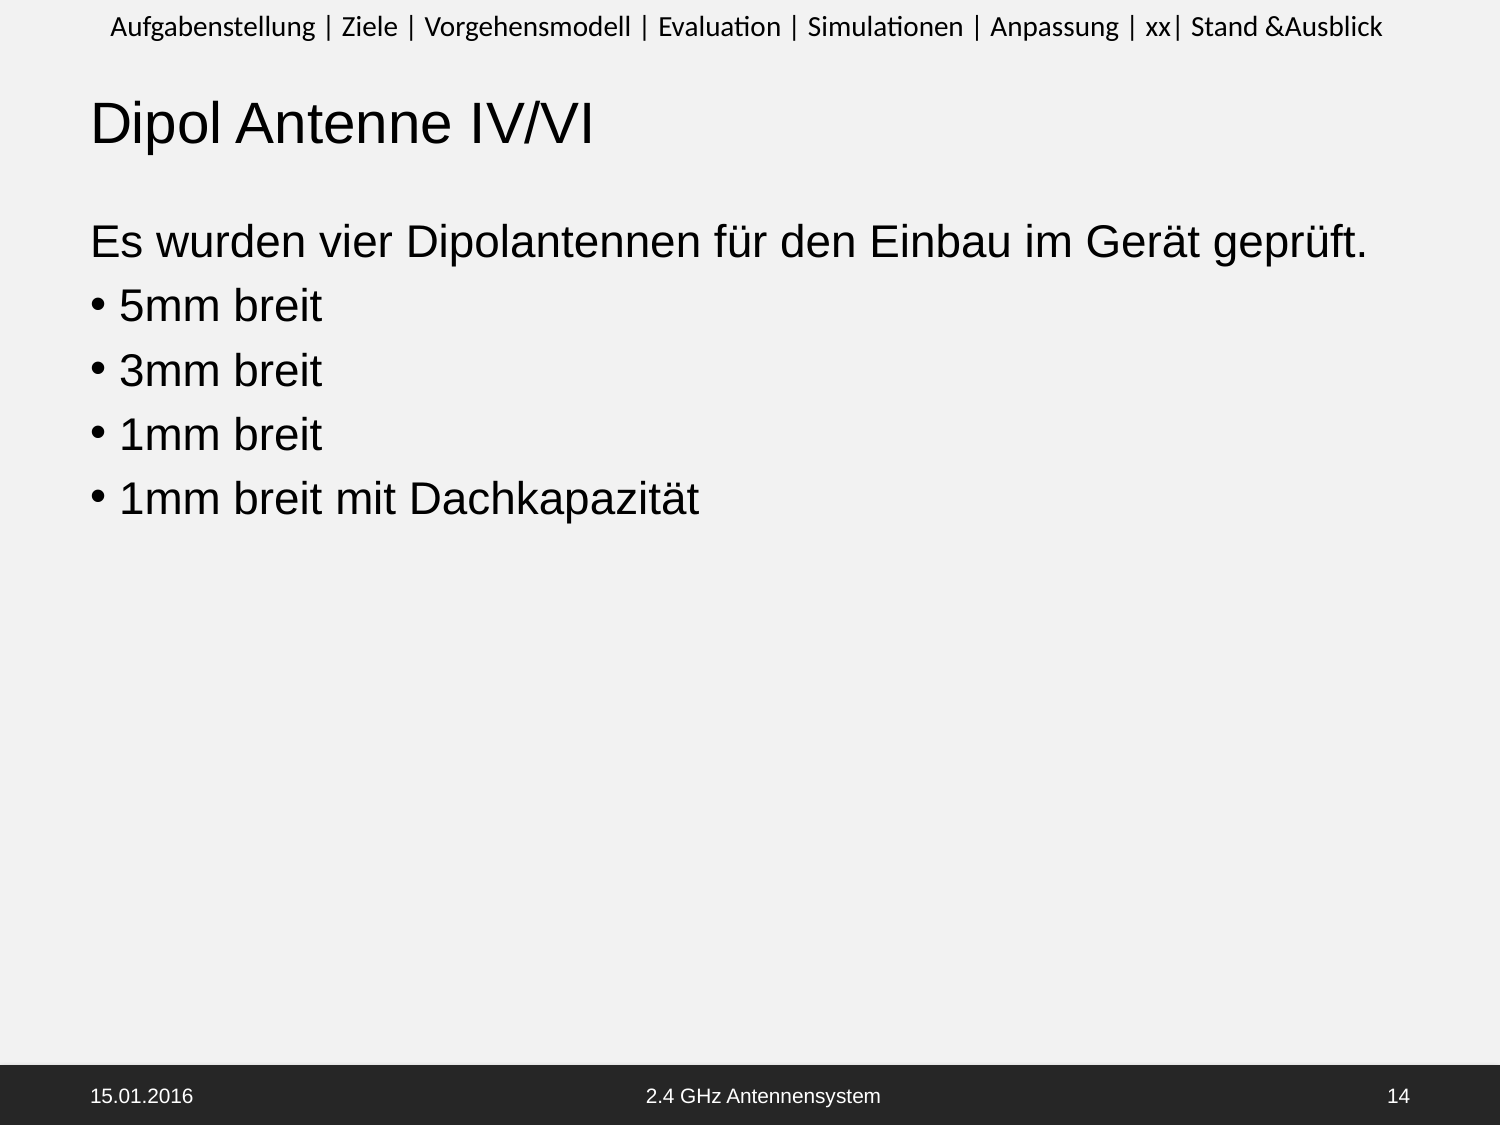

Aufgabenstellung | Ziele | Vorgehensmodell | Evaluation | Simulationen | Anpassung | xx| Stand &Ausblick
# Dipol Antenne IV/VI
Es wurden vier Dipolantennen für den Einbau im Gerät geprüft.
5mm breit
3mm breit
1mm breit
1mm breit mit Dachkapazität

15.01.2016
2.4 GHz Antennensystem
14